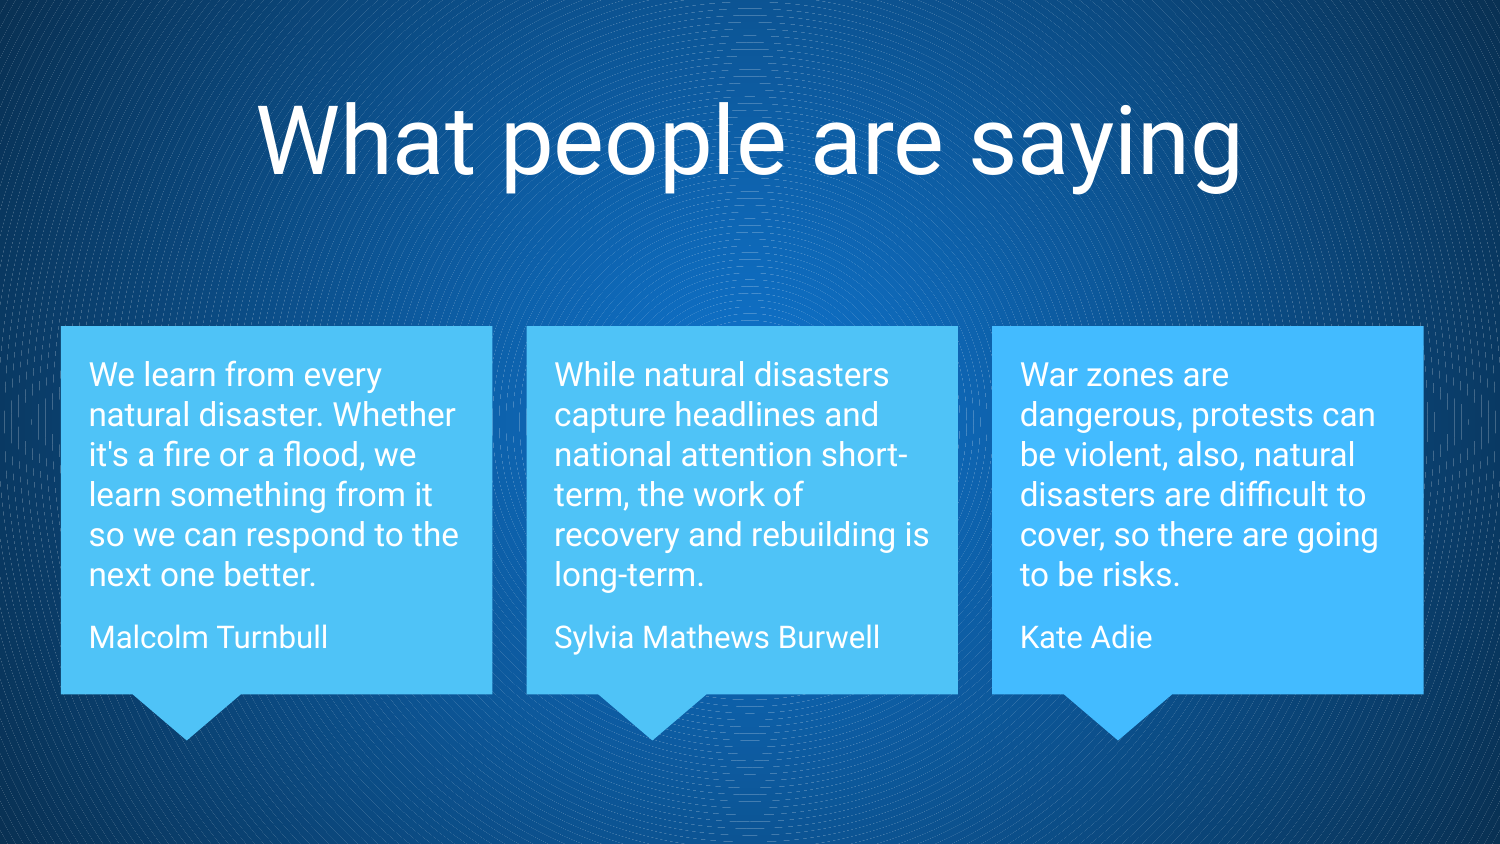

# What people are saying

We learn from every natural disaster. Whether it's a fire or a flood, we learn something from it so we can respond to the next one better.
Malcolm Turnbull
While natural disasters capture headlines and national attention short-term, the work of recovery and rebuilding is long-term.
Sylvia Mathews Burwell
War zones are dangerous, protests can be violent, also, natural disasters are difficult to cover, so there are going to be risks.
Kate Adie